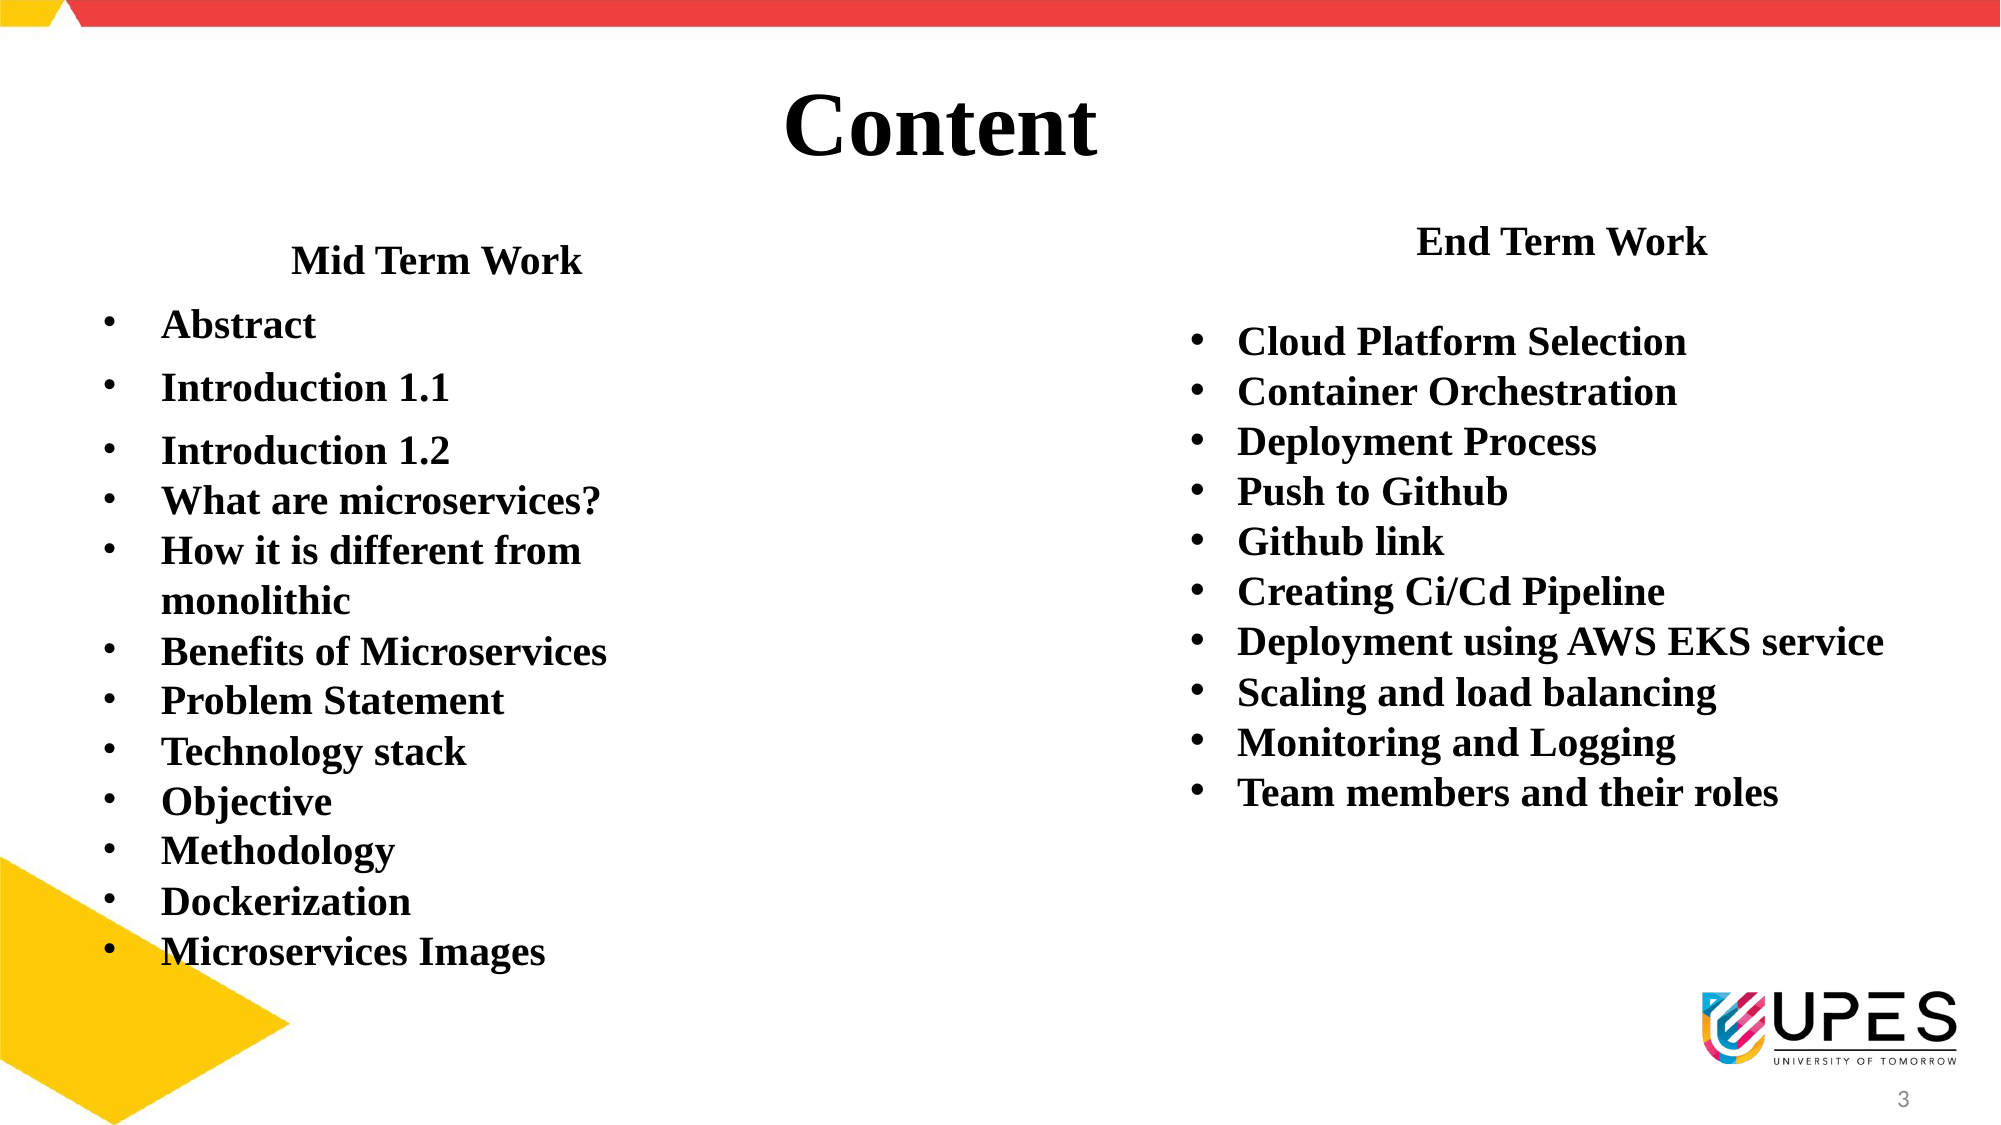

# Content
End Term Work

Cloud Platform Selection
Container Orchestration
Deployment Process
Push to Github
Github link
Creating Ci/Cd Pipeline
Deployment using AWS EKS service
Scaling and load balancing
Monitoring and Logging
Team members and their roles

Mid Term Work
Abstract
Introduction 1.1
Introduction 1.2
What are microservices?
How it is different from monolithic
Benefits of Microservices
Problem Statement
Technology stack
Objective
Methodology
Dockerization
Microservices Images